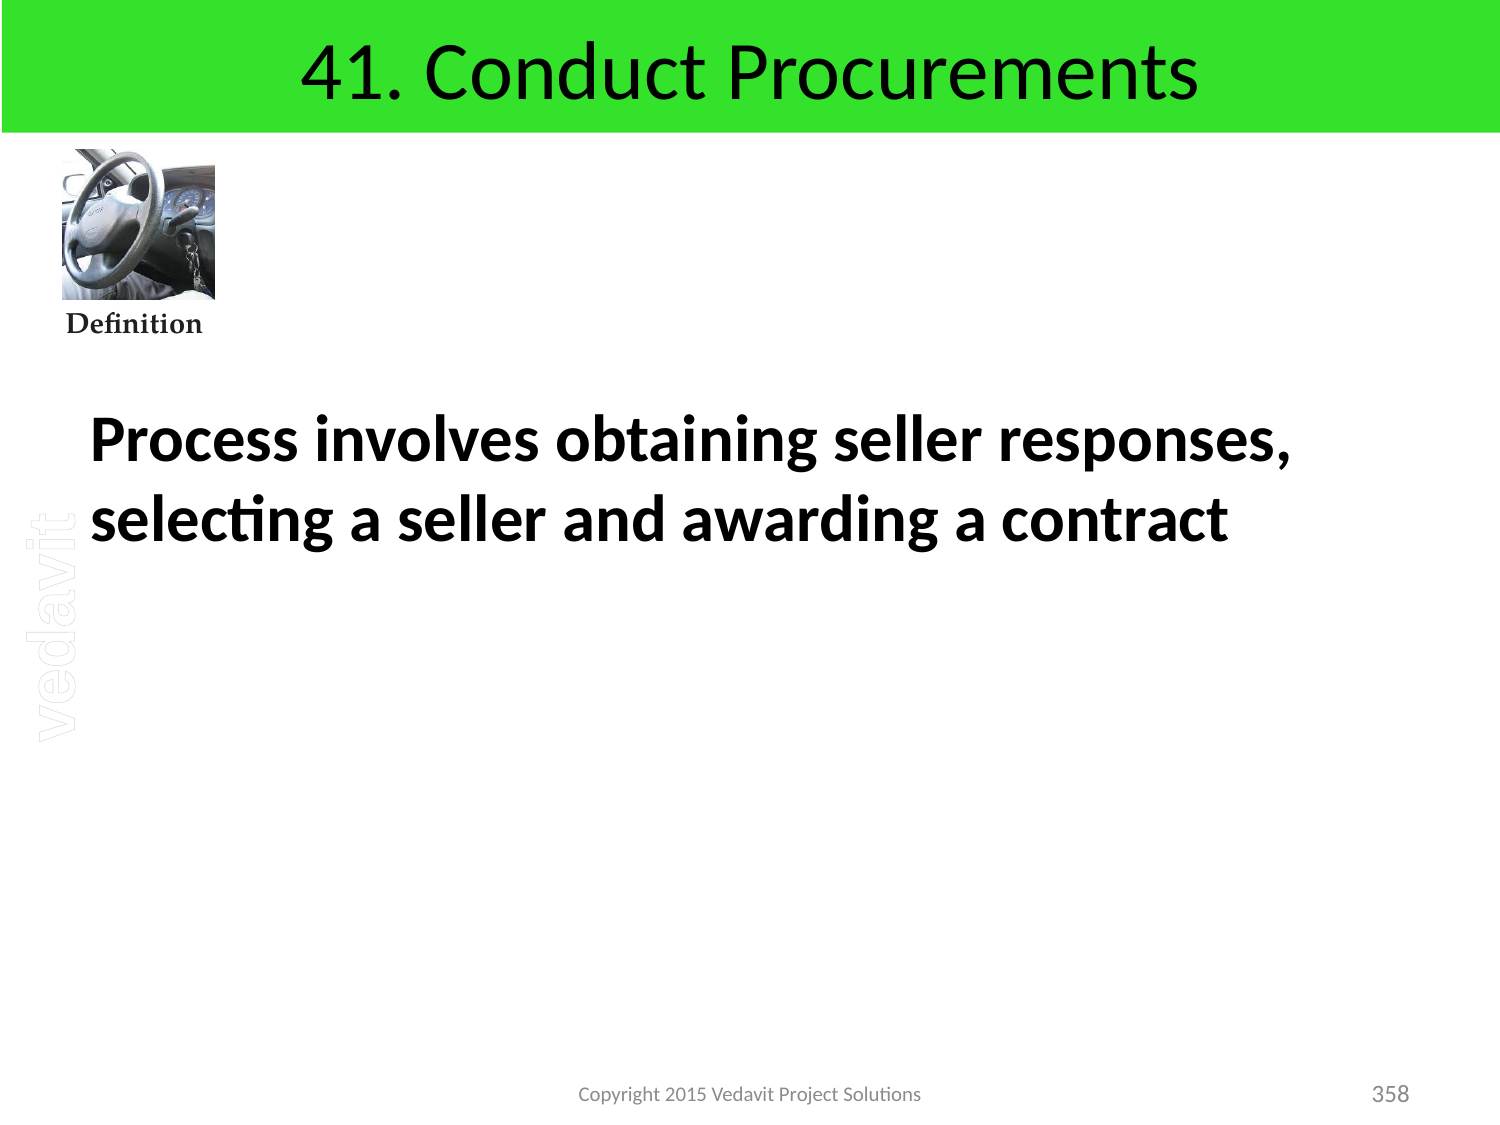

# 41. Conduct Procurements
Process involves obtaining seller responses, selecting a seller and awarding a contract

Copyright 2015 Vedavit Project Solutions
358